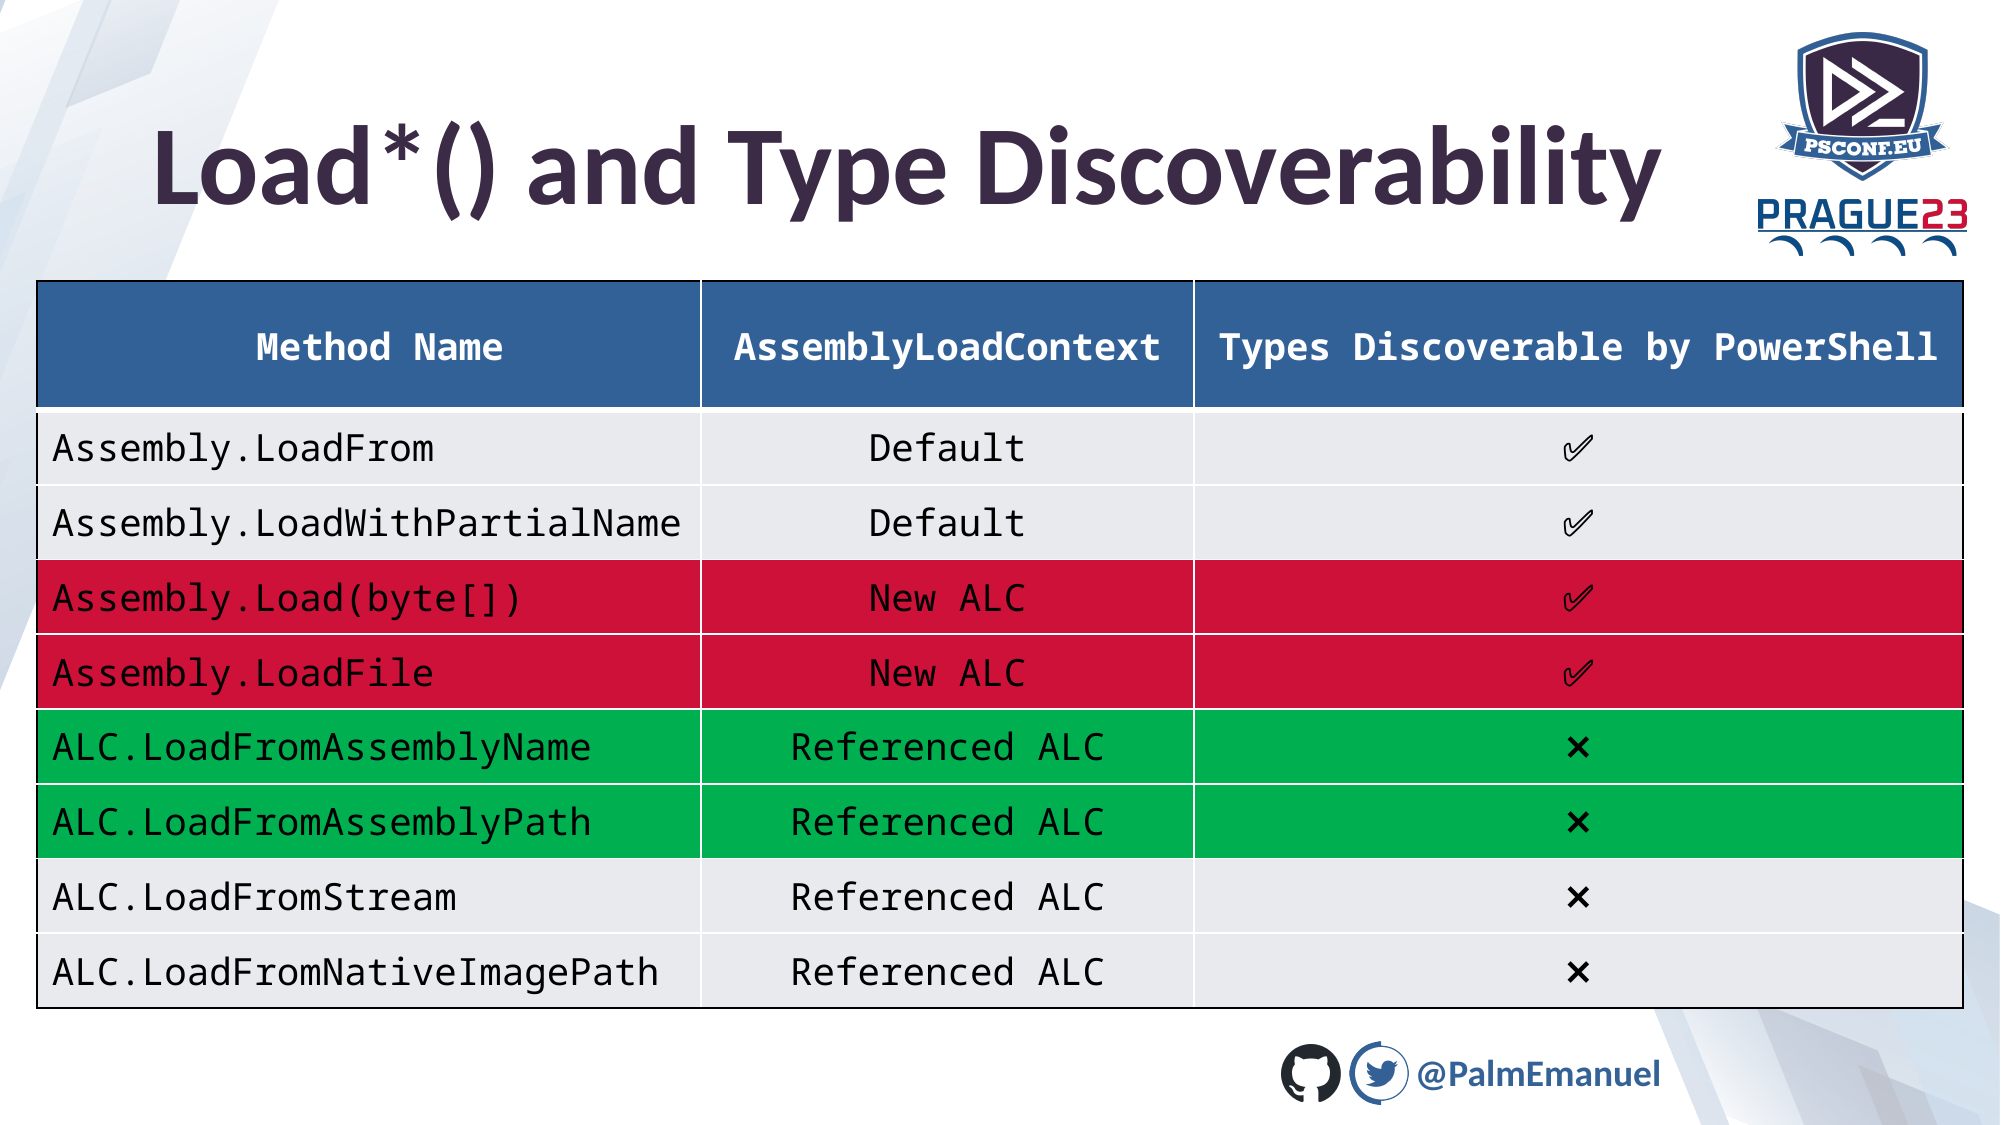

# Load*() and Type Discoverability
| Method Name | AssemblyLoadContext | Types Discoverable by PowerShell |
| --- | --- | --- |
| Assembly.LoadFrom | Default | ✅ |
| Assembly.LoadWithPartialName | Default | ✅ |
| Assembly.Load(byte[]) | New ALC | ✅ |
| Assembly.LoadFile | New ALC | ✅ |
| ALC.LoadFromAssemblyName | Referenced ALC | ❌ |
| ALC.LoadFromAssemblyPath | Referenced ALC | ❌ |
| ALC.LoadFromStream | Referenced ALC | ❌ |
| ALC.LoadFromNativeImagePath | Referenced ALC | ❌ |